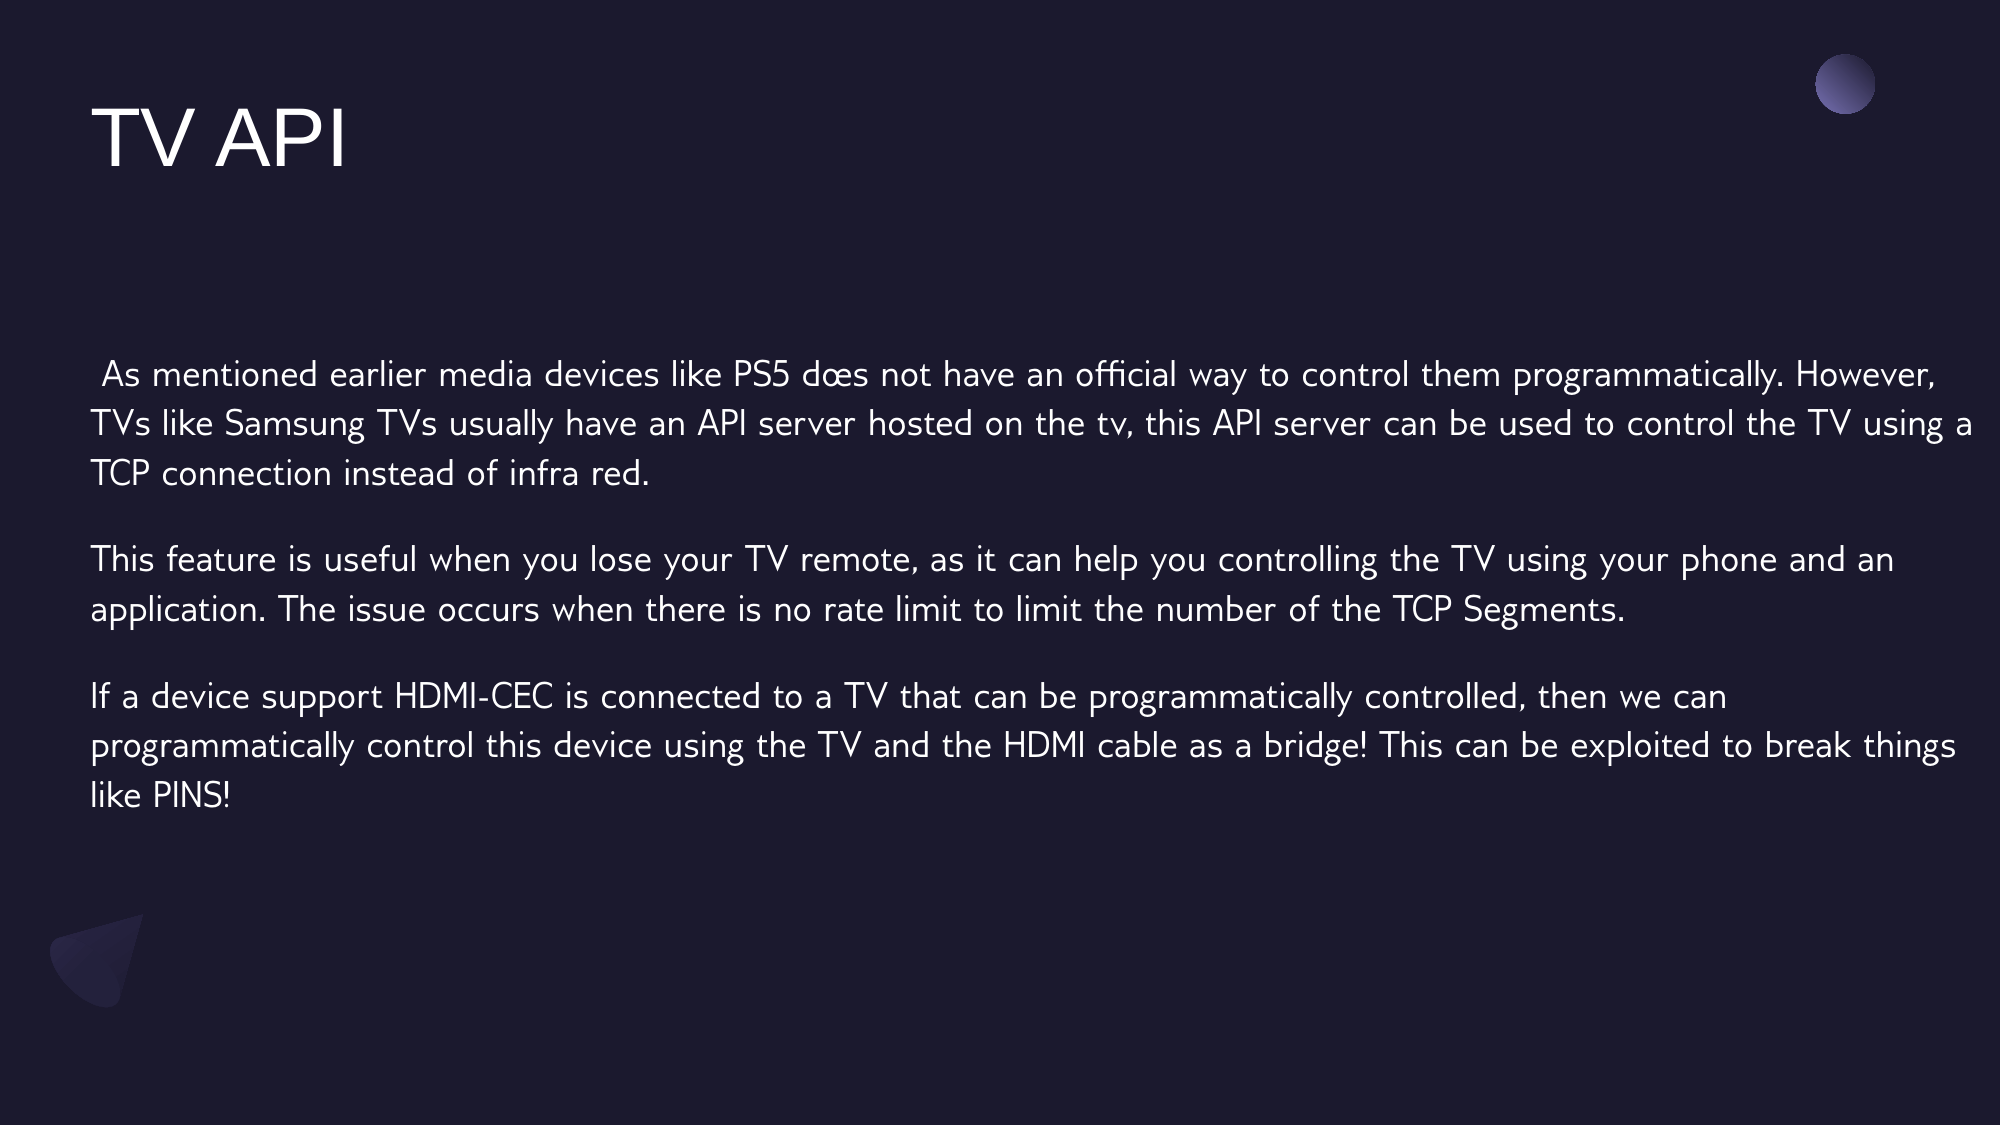

# TV API
 As mentioned earlier media devices like PS5 does not have an official way to control them programmatically. However, TVs like Samsung TVs usually have an API server hosted on the tv, this API server can be used to control the TV using a TCP connection instead of infra red.
This feature is useful when you lose your TV remote, as it can help you controlling the TV using your phone and an application. The issue occurs when there is no rate limit to limit the number of the TCP Segments.
If a device support HDMI-CEC is connected to a TV that can be programmatically controlled, then we can programmatically control this device using the TV and the HDMI cable as a bridge! This can be exploited to break things like PINS!